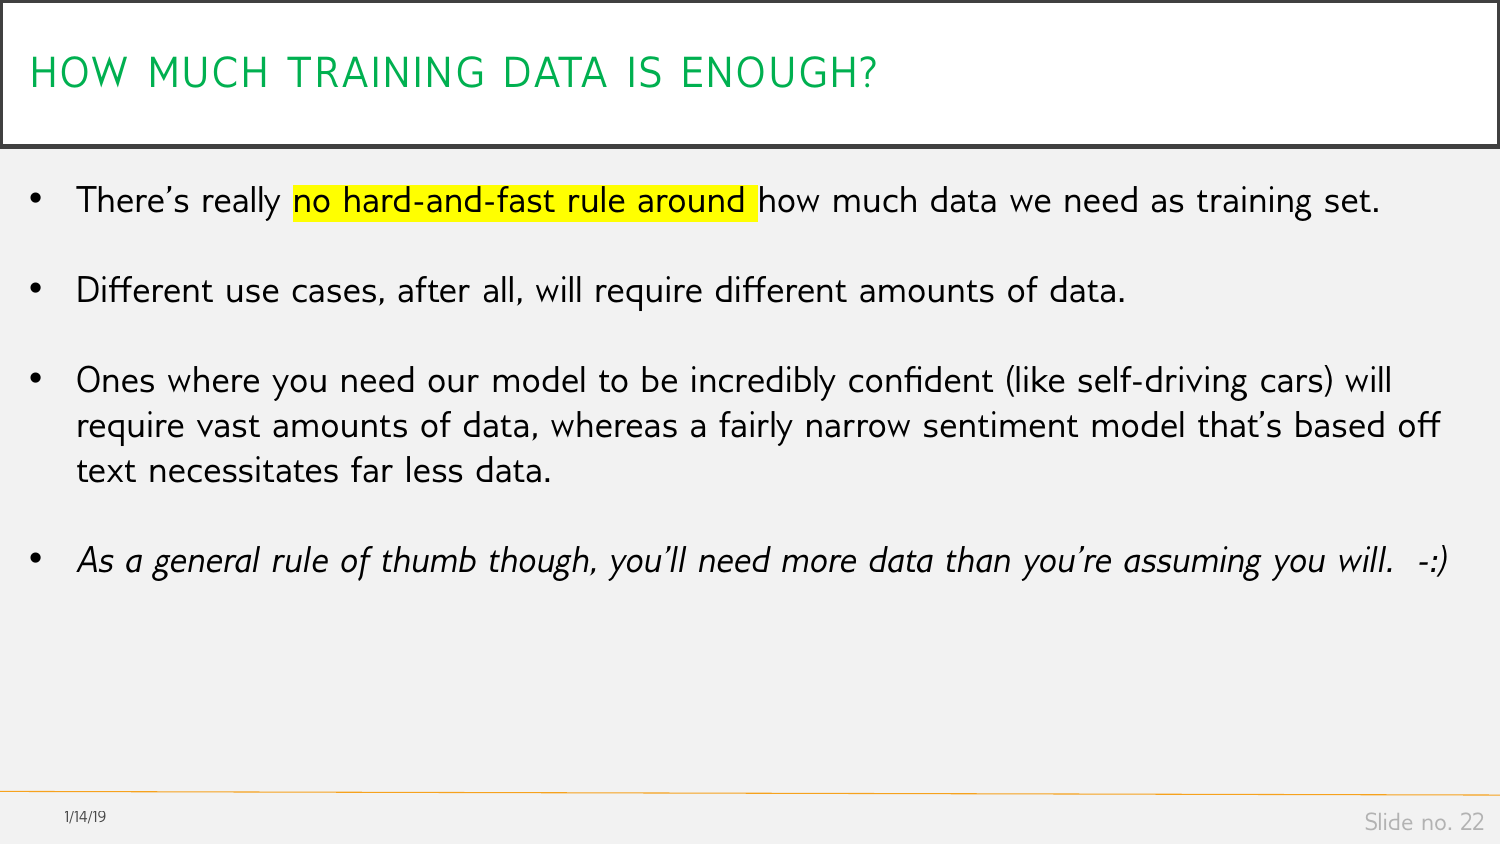

# How much training data is enough?
There’s really no hard-and-fast rule around how much data we need as training set.

Different use cases, after all, will require different amounts of data.

Ones where you need our model to be incredibly confident (like self-driving cars) will require vast amounts of data, whereas a fairly narrow sentiment model that’s based off text necessitates far less data.

As a general rule of thumb though, you’ll need more data than you’re assuming you will.  -:)

1/14/19
Slide no. 22